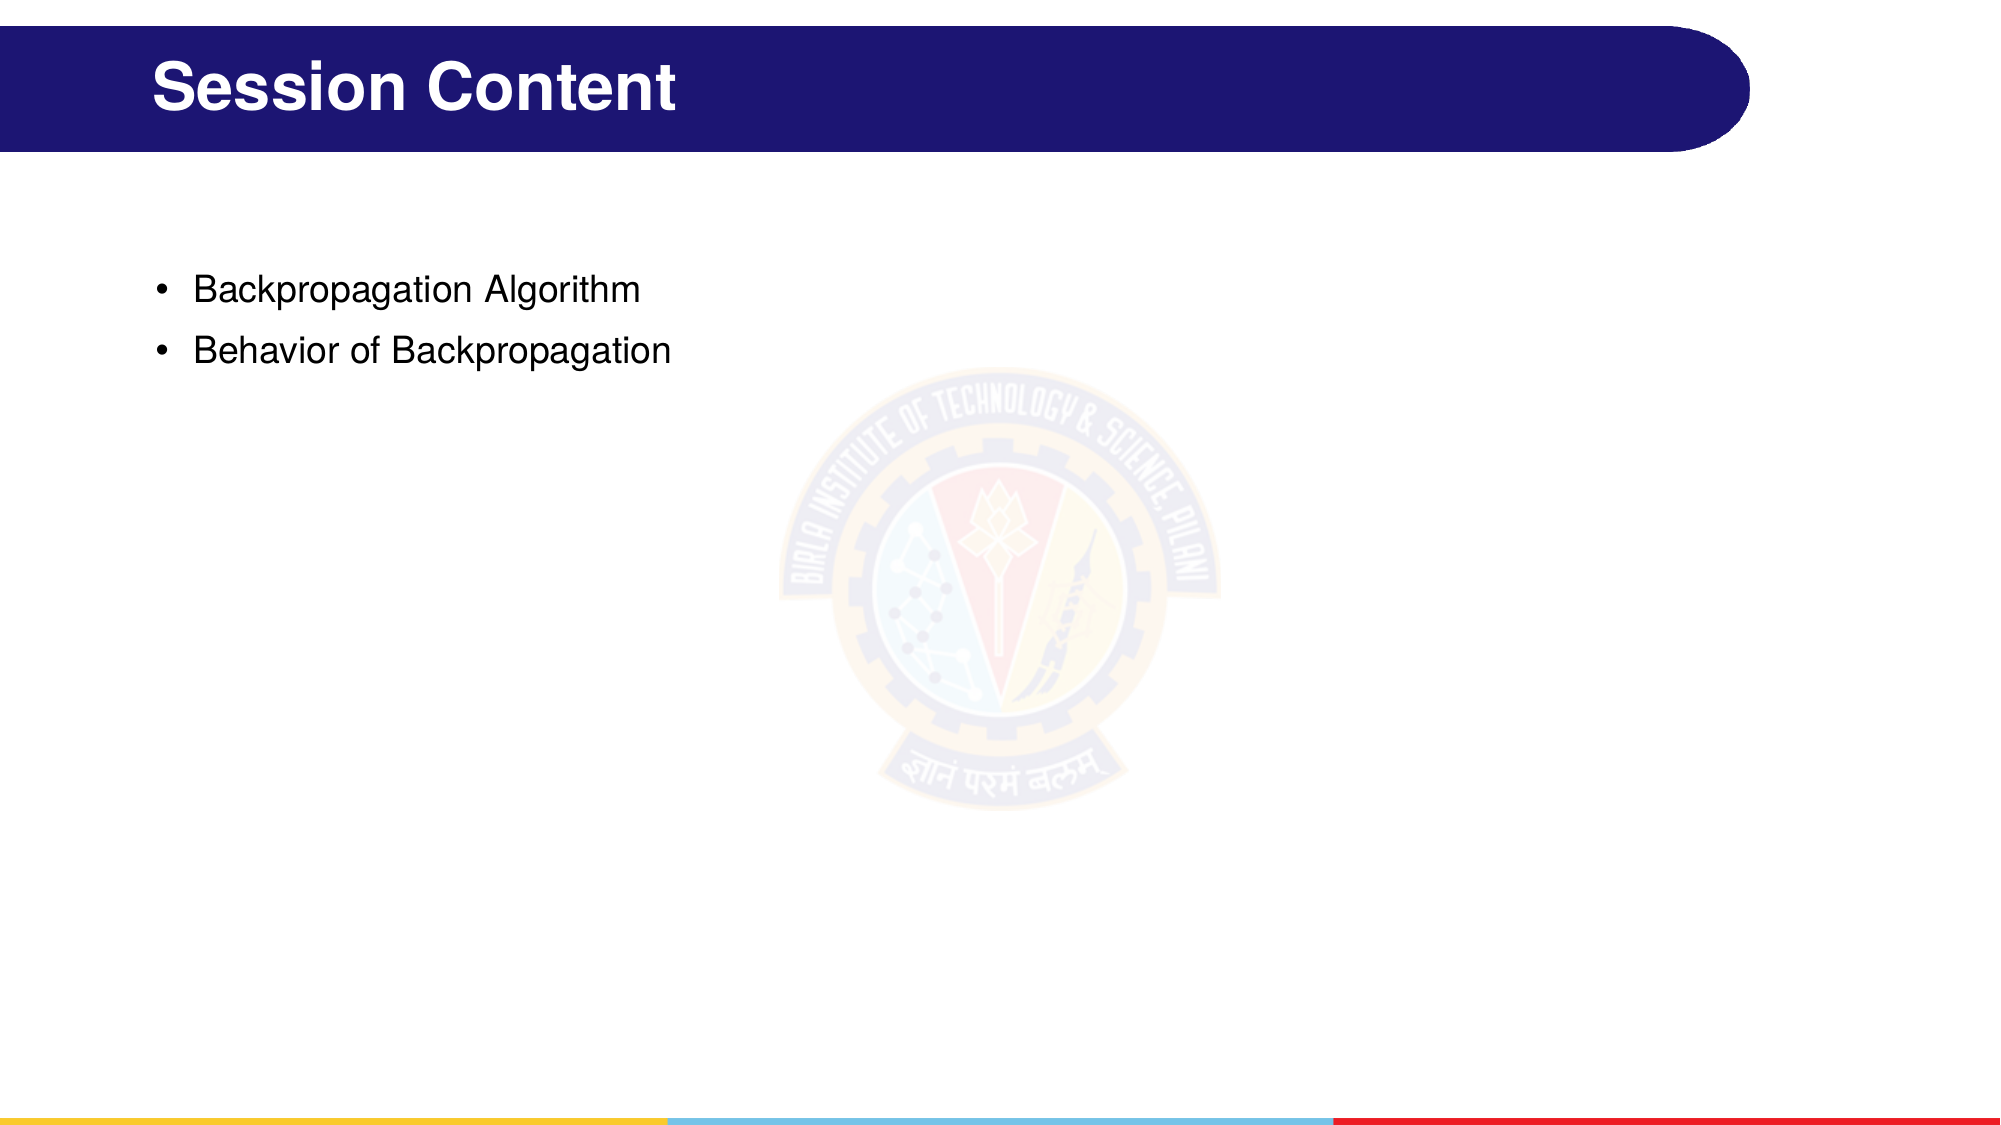

# Session Content

Backpropagation Algorithm
Behavior of Backpropagation